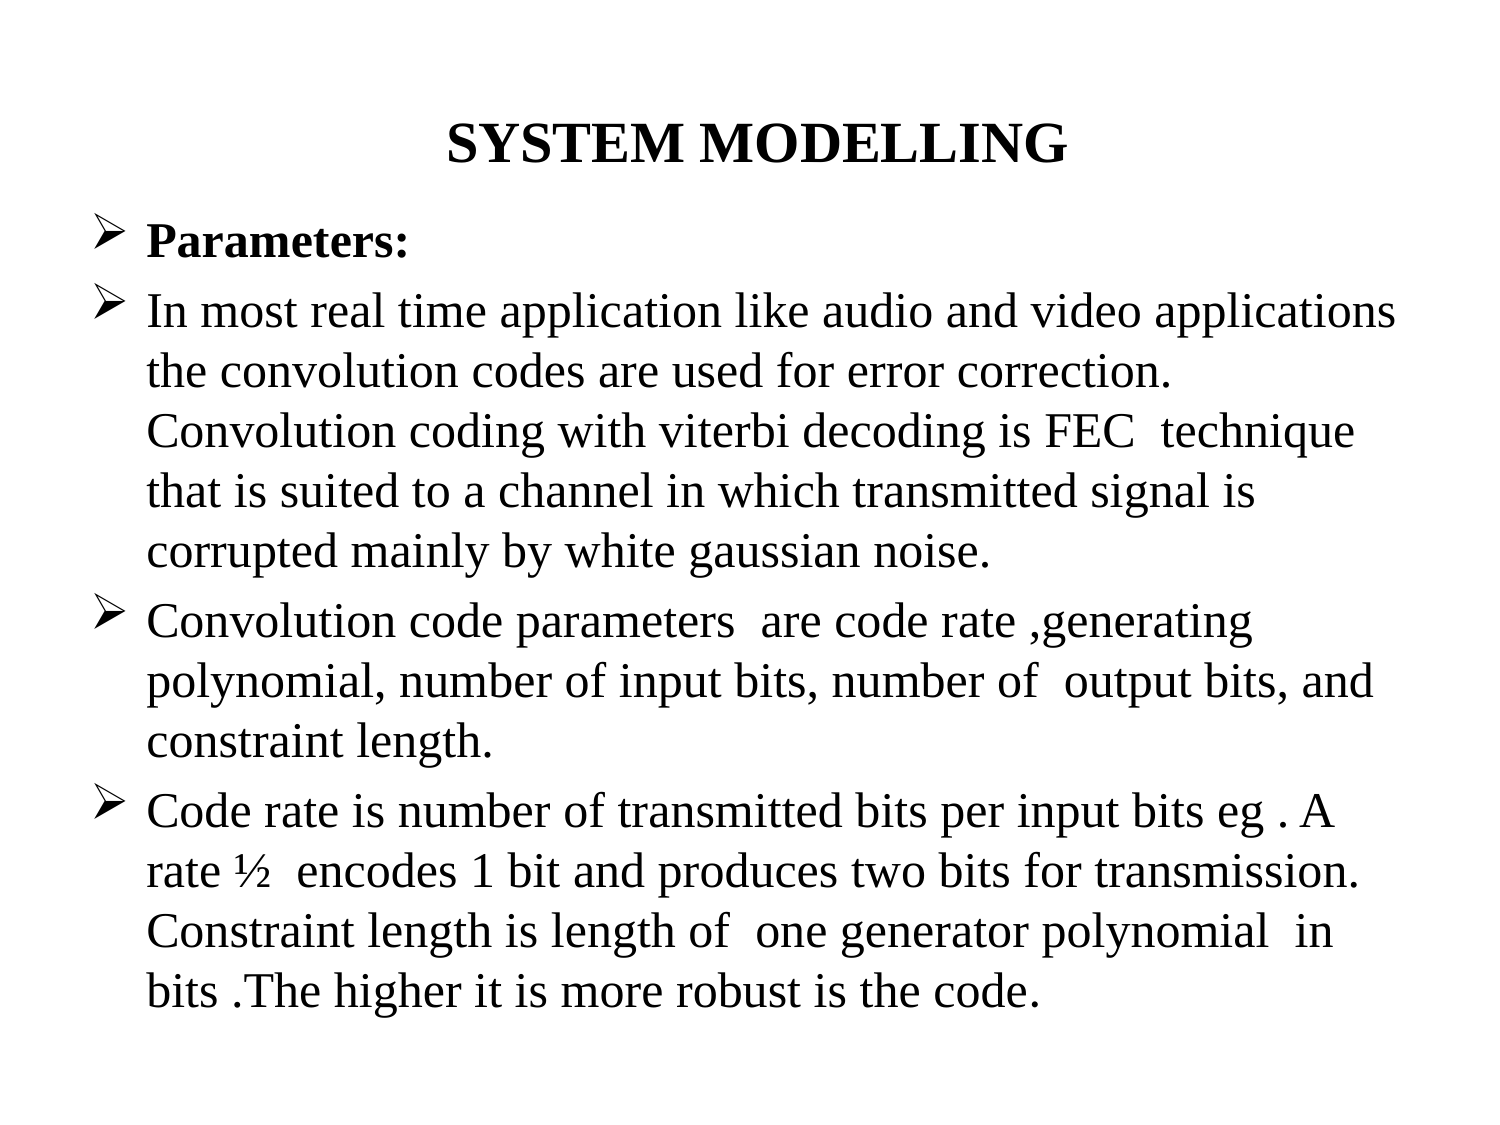

# SYSTEM MODELLING
Parameters:
In most real time application like audio and video applications the convolution codes are used for error correction. Convolution coding with viterbi decoding is FEC  technique that is suited to a channel in which transmitted signal is corrupted mainly by white gaussian noise.
Convolution code parameters  are code rate ,generating polynomial, number of input bits, number of  output bits, and constraint length.
Code rate is number of transmitted bits per input bits eg . A rate ½  encodes 1 bit and produces two bits for transmission. Constraint length is length of  one generator polynomial  in bits .The higher it is more robust is the code.